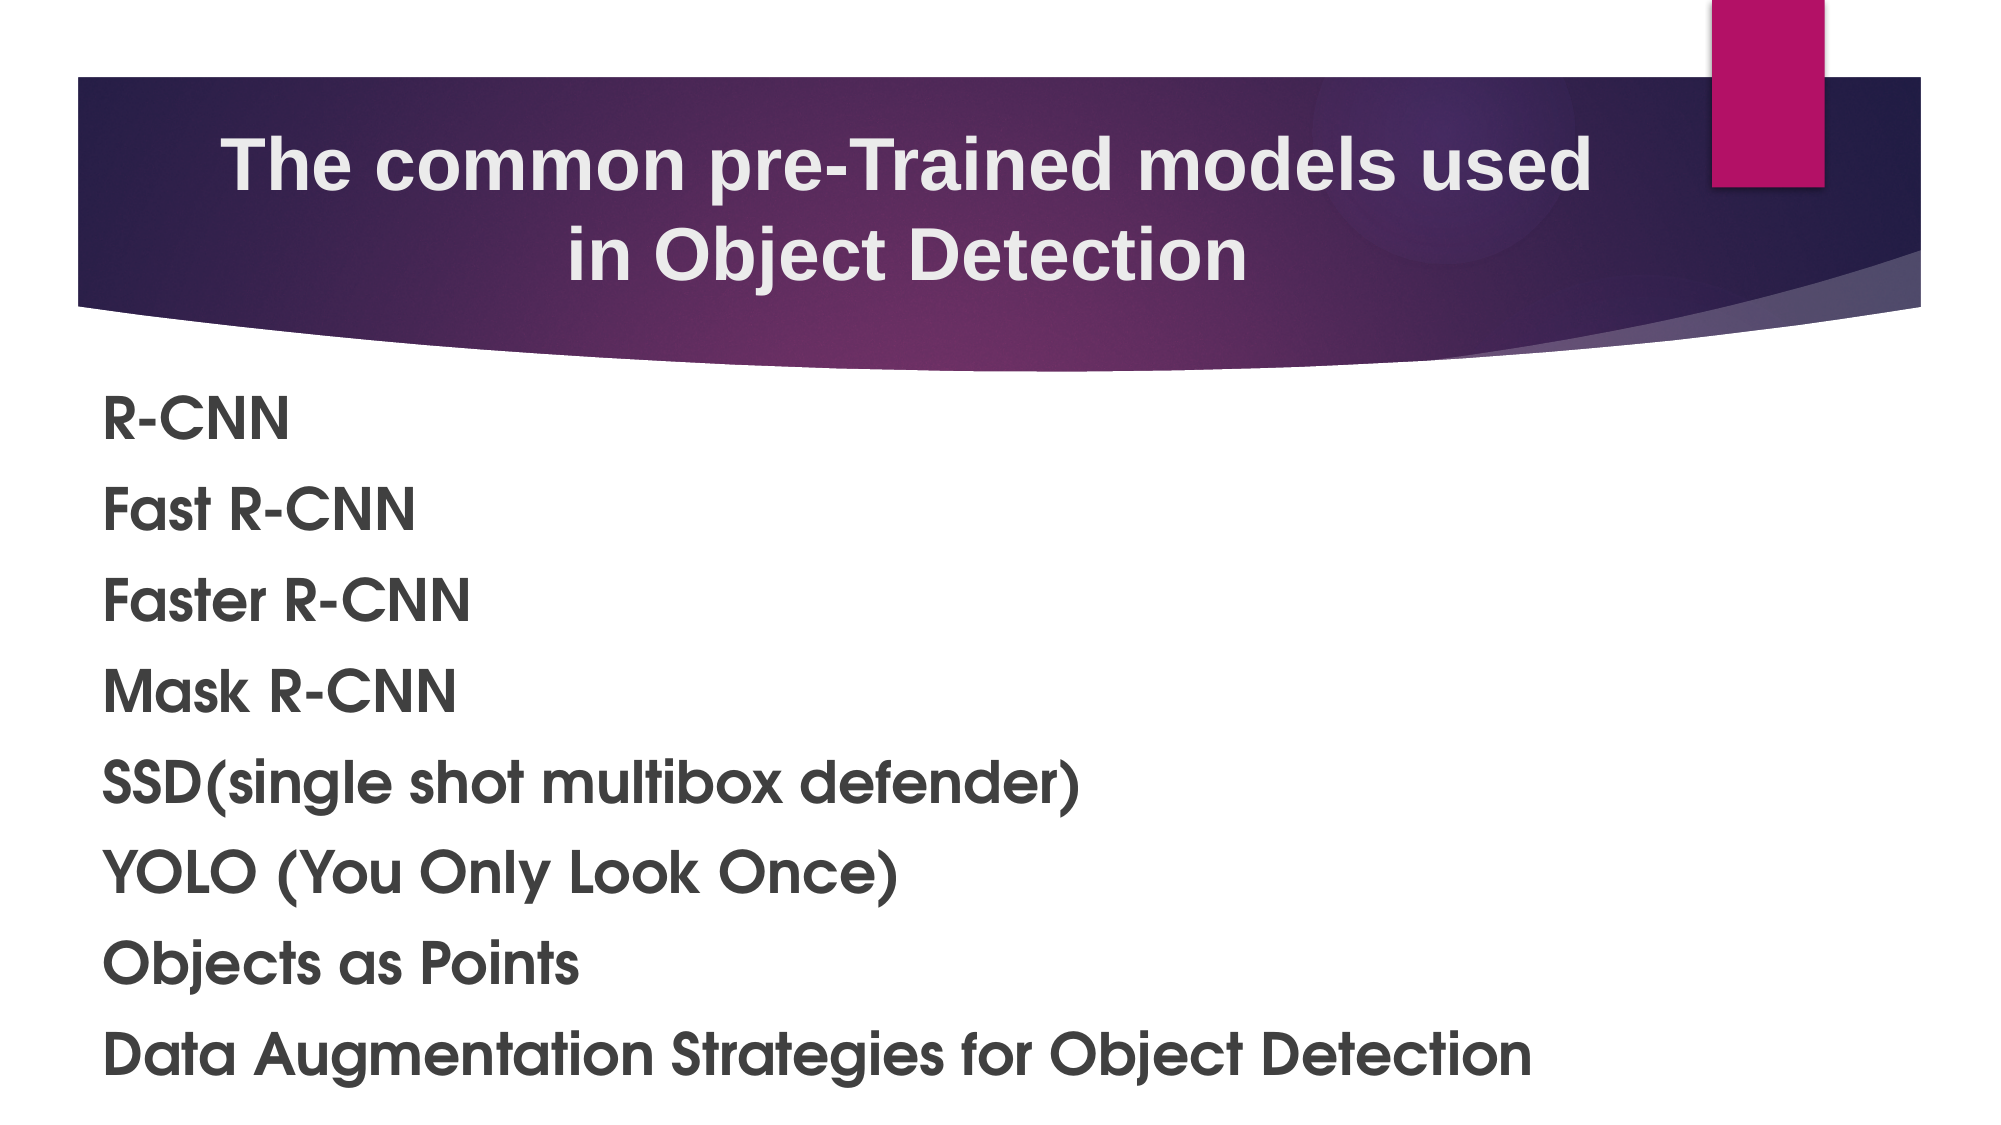

# The common pre-Trained models used in Object Detection
R-CNN
Fast R-CNN
Faster R-CNN
Mask R-CNN
SSD(single shot multibox defender)
YOLO (You Only Look Once)
Objects as Points
Data Augmentation Strategies for Object Detection